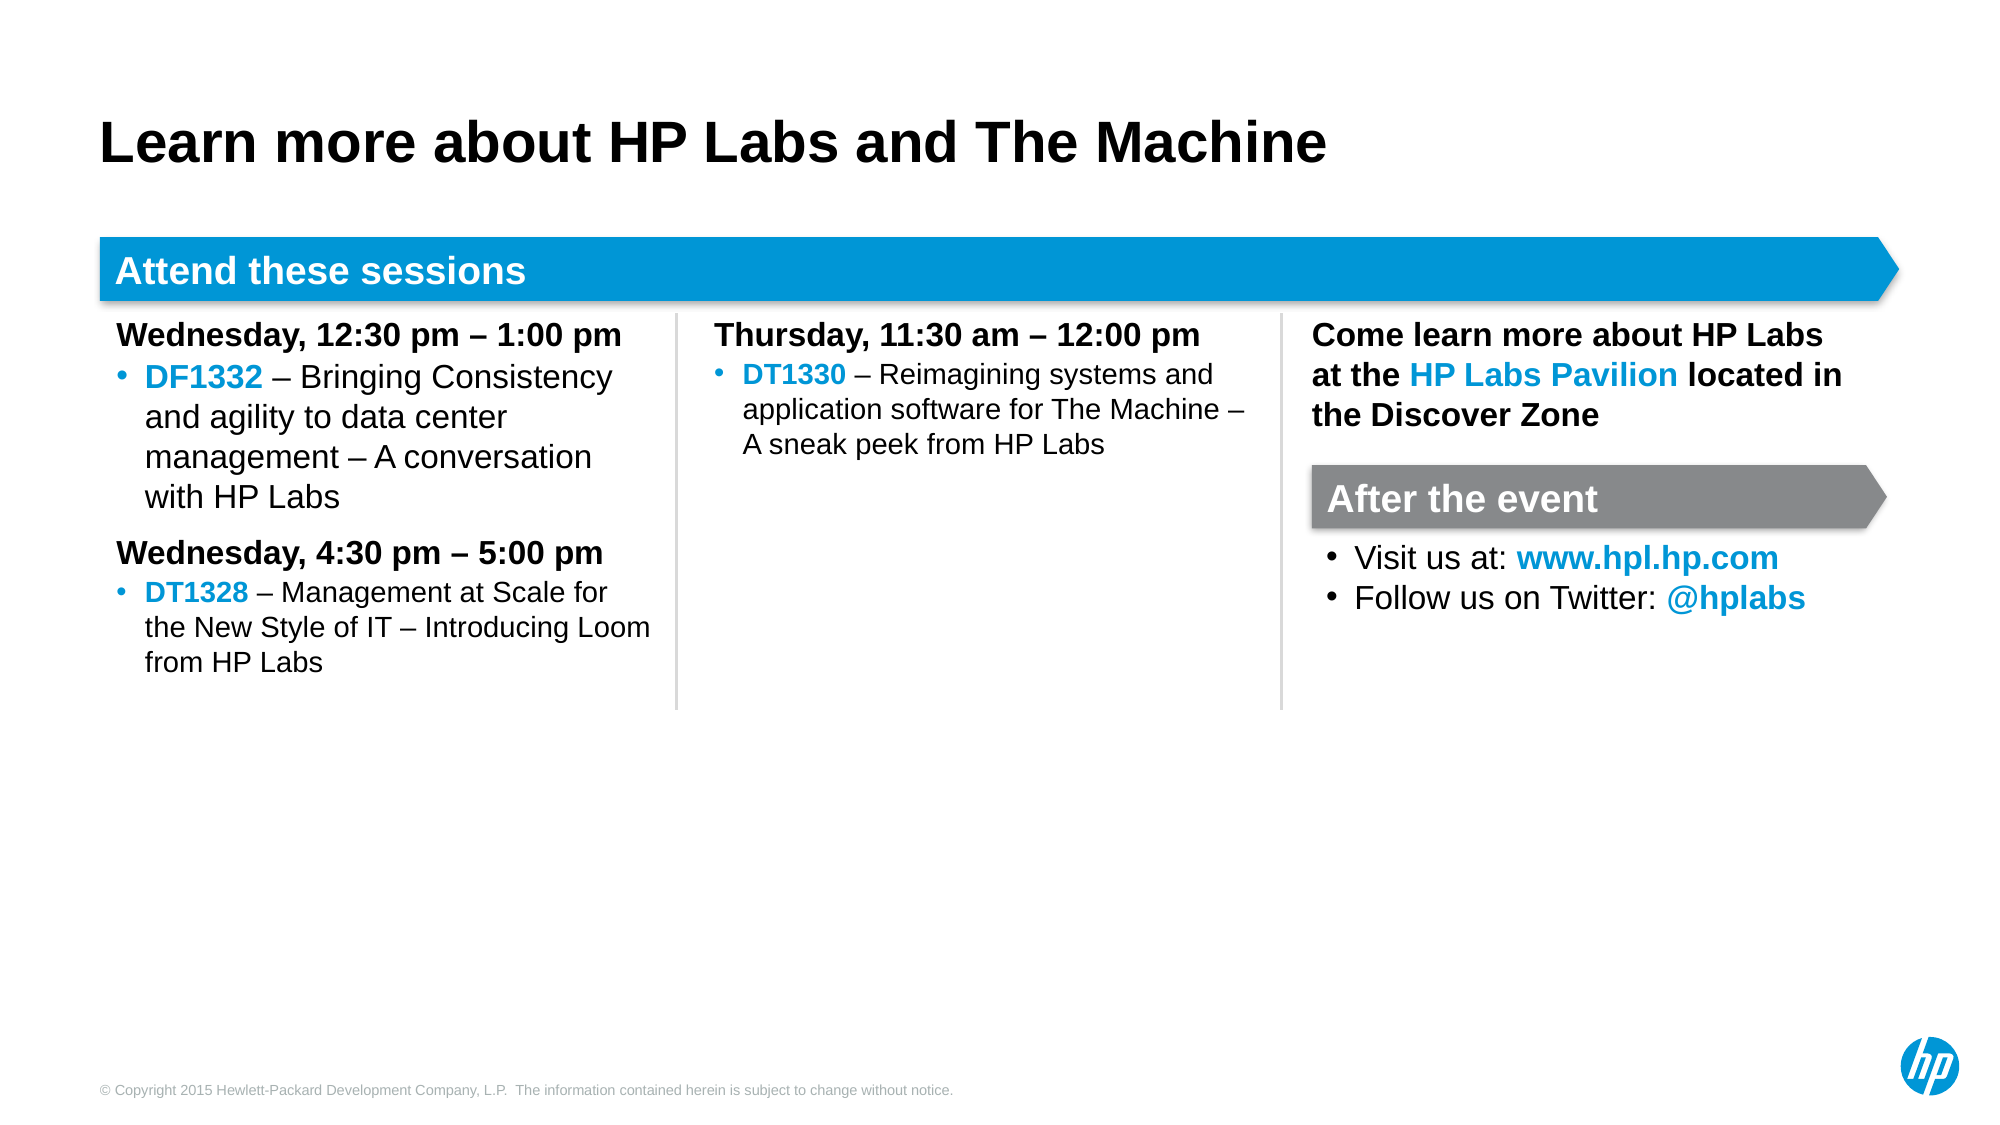

# Learn more about HP Labs and The Machine
Attend these sessions
Come learn more about HP Labs at the HP Labs Pavilion located in the Discover Zone
Wednesday, 12:30 pm – 1:00 pm
DF1332 – Bringing Consistency and agility to data center management – A conversation with HP Labs
Wednesday, 4:30 pm – 5:00 pm
DT1328 – Management at Scale for the New Style of IT – Introducing Loom from HP Labs

Thursday, 11:30 am – 12:00 pm
DT1330 – Reimagining systems and application software for The Machine – A sneak peek from HP Labs

After the event
Visit us at: www.hpl.hp.com
Follow us on Twitter: @hplabs